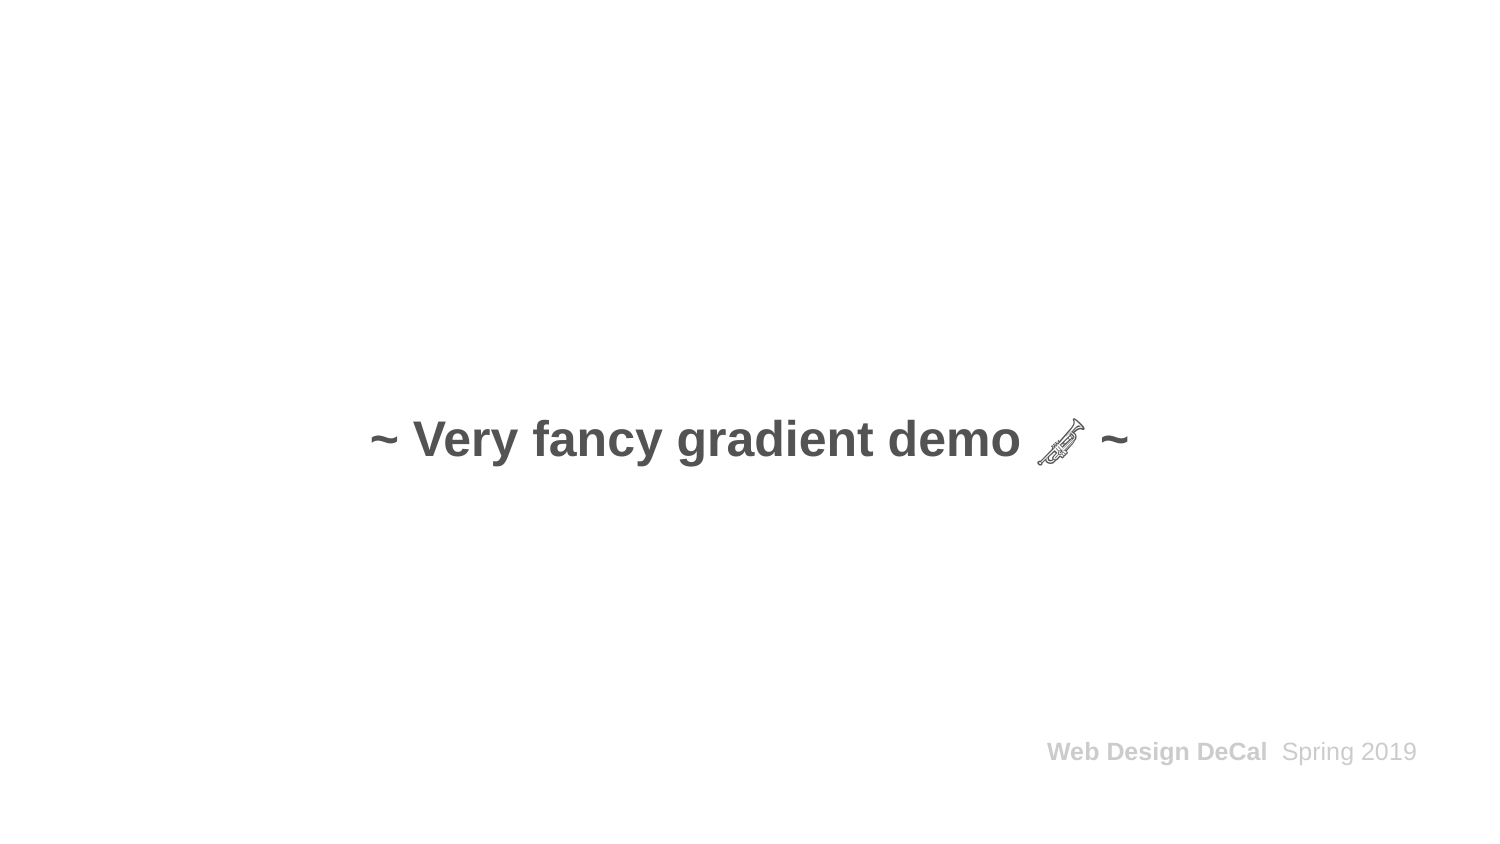

# ~ Very fancy gradient demo 🎺 ~